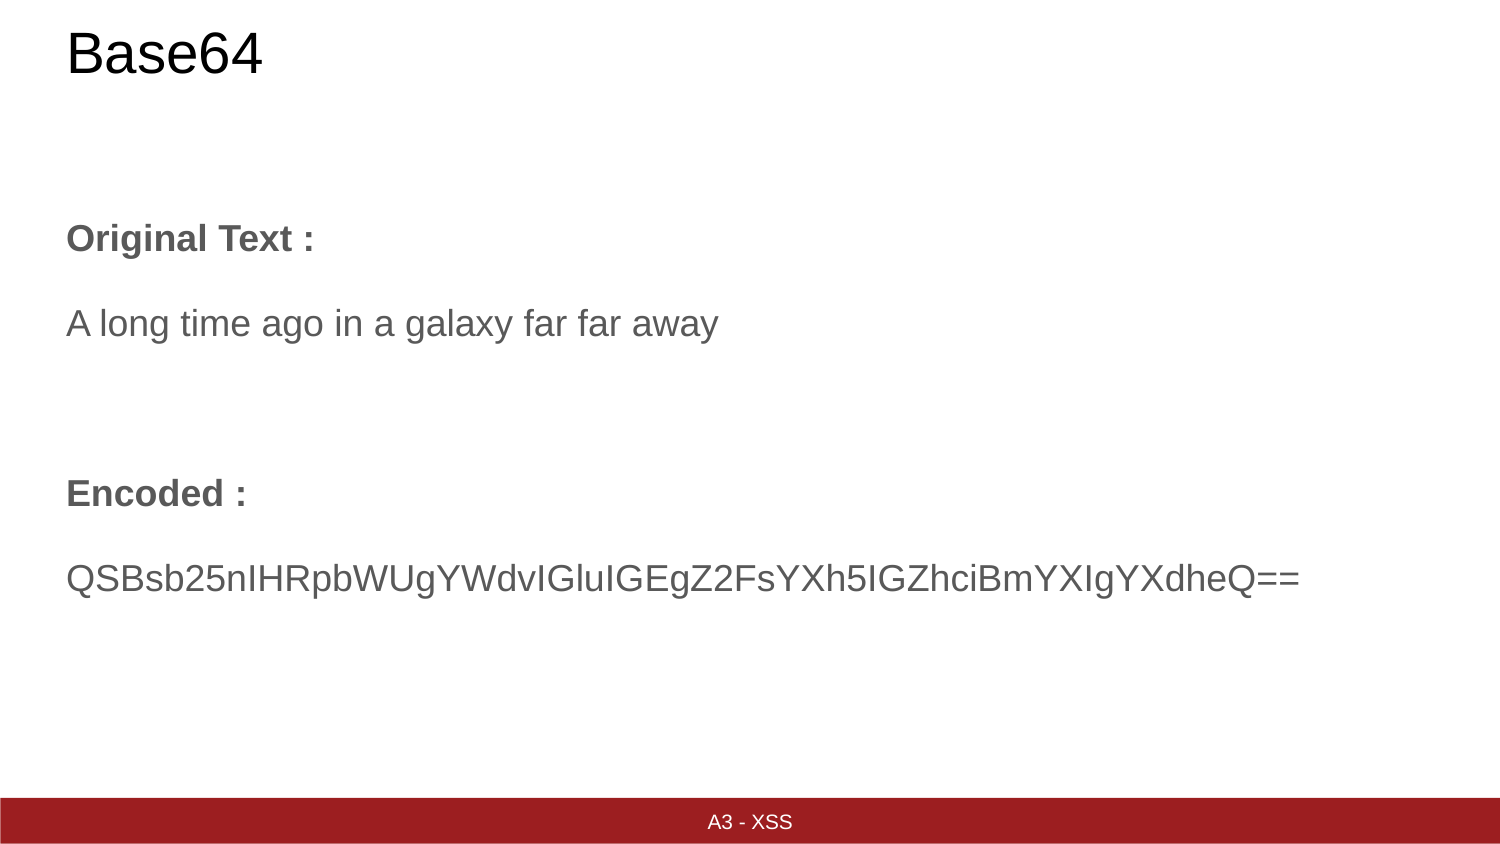

# Base64

Original Text :
A long time ago in a galaxy far far away

Encoded :
QSBsb25nIHRpbWUgYWdvIGluIGEgZ2FsYXh5IGZhciBmYXIgYXdheQ==